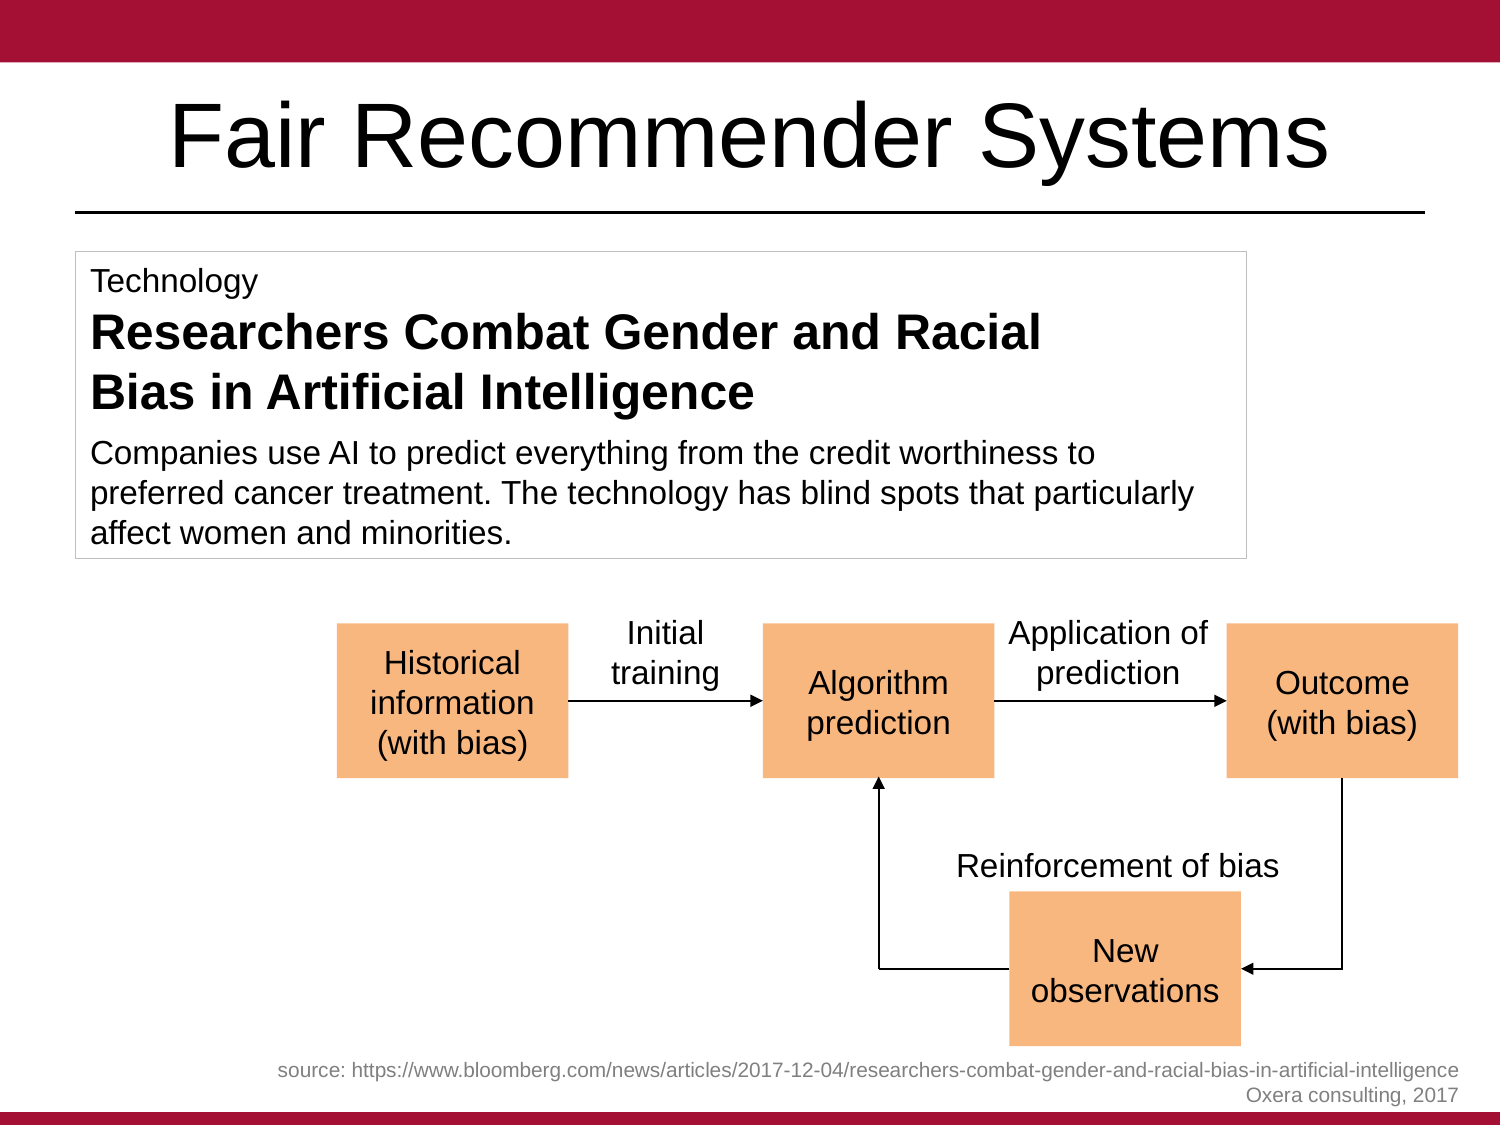

# Fair Recommender Systems
Technology
Researchers Combat Gender and Racial
Bias in Artificial Intelligence
Companies use AI to predict everything from the credit worthiness to
preferred cancer treatment. The technology has blind spots that particularly
affect women and minorities.
Initial training
Application of prediction

Historical information (with bias)

Algorithm prediction

Outcome (with bias)
Reinforcement of bias

New observations
source: https://www.bloomberg.com/news/articles/2017-12-04/researchers-combat-gender-and-racial-bias-in-artificial-intelligence
Oxera consulting, 2017